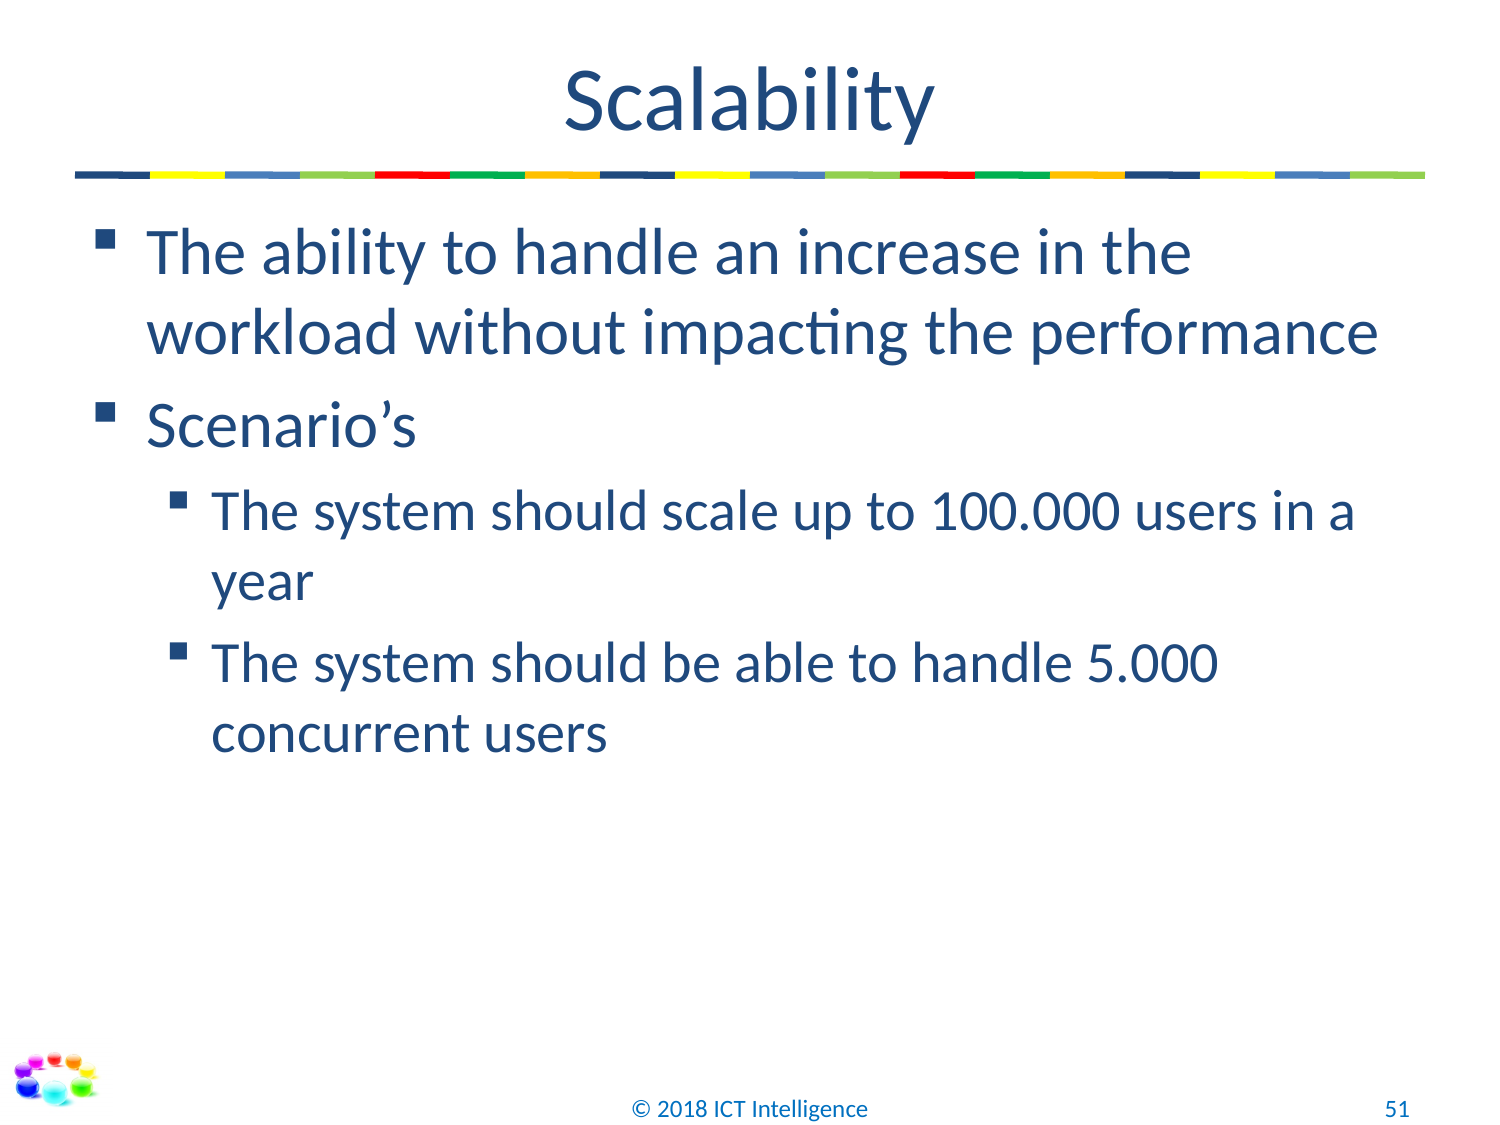

# Scalability
The ability to handle an increase in the workload without impacting the performance
Scenario’s
The system should scale up to 100.000 users in a year
The system should be able to handle 5.000 concurrent users

© 2018 ICT Intelligence
51